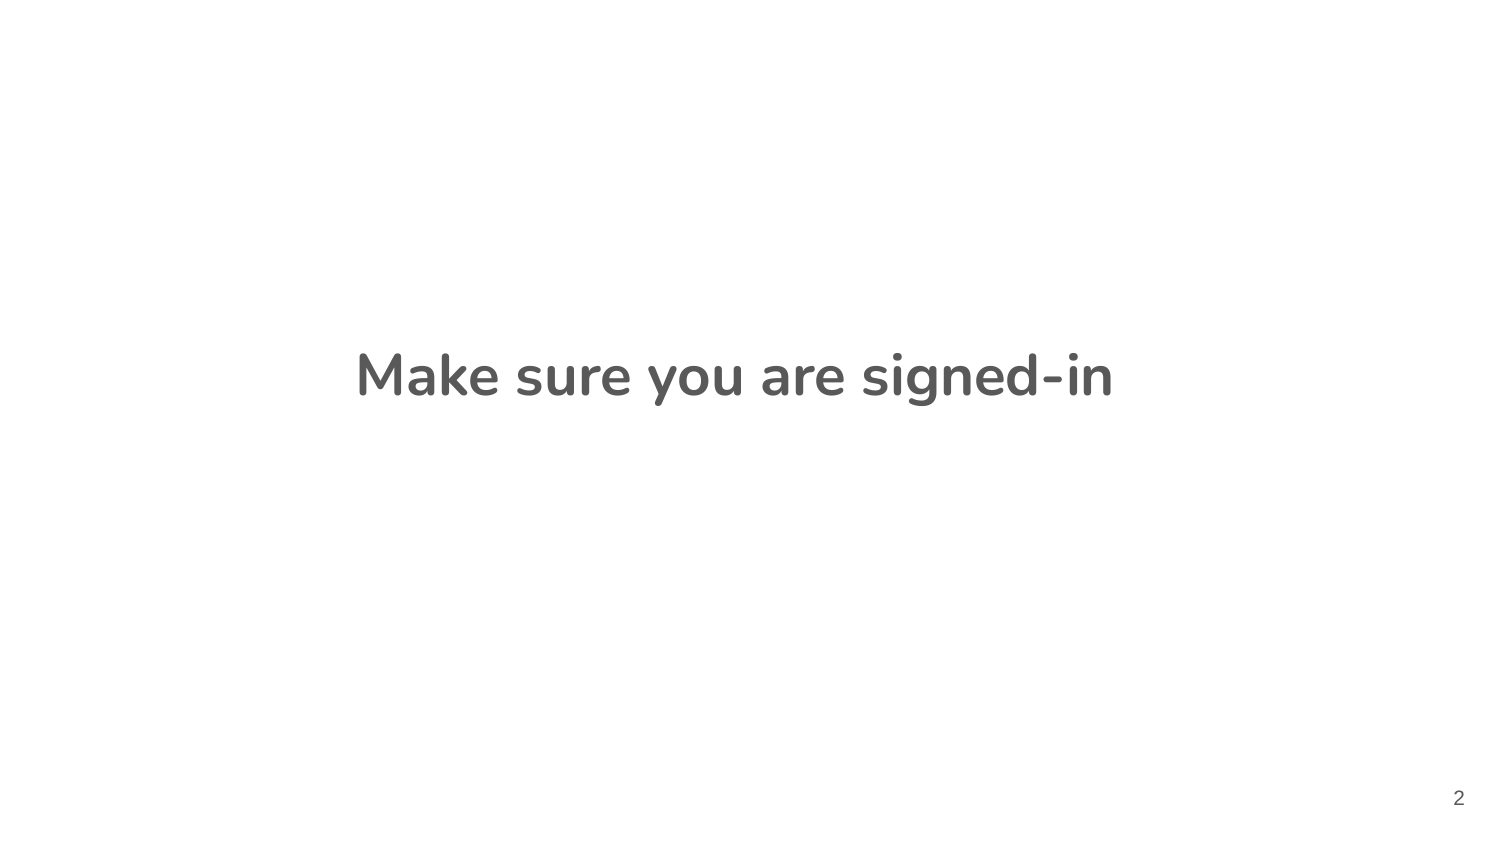

#

Make sure you are signed-in
2